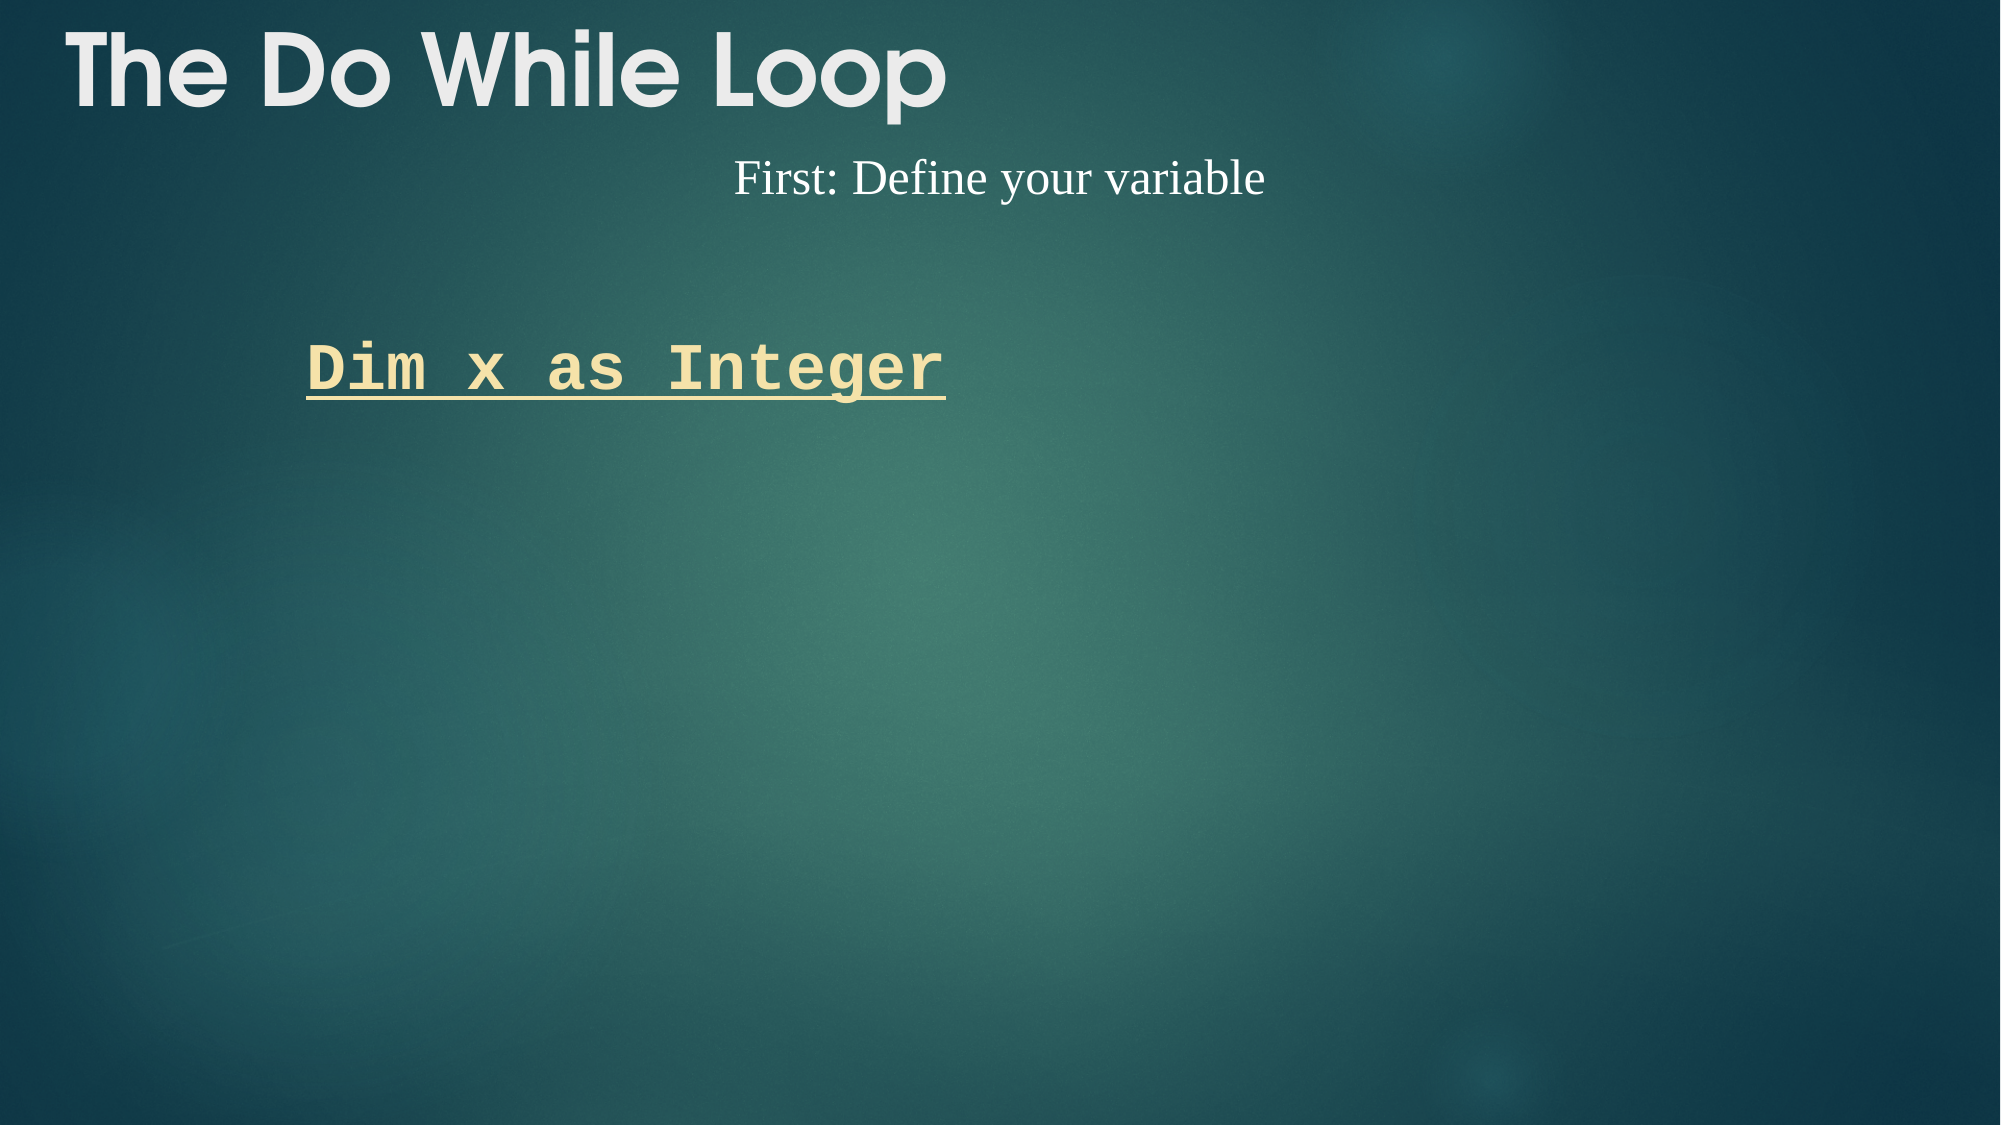

# The Do While Loop
First: Define your variable

Dim x as Integer